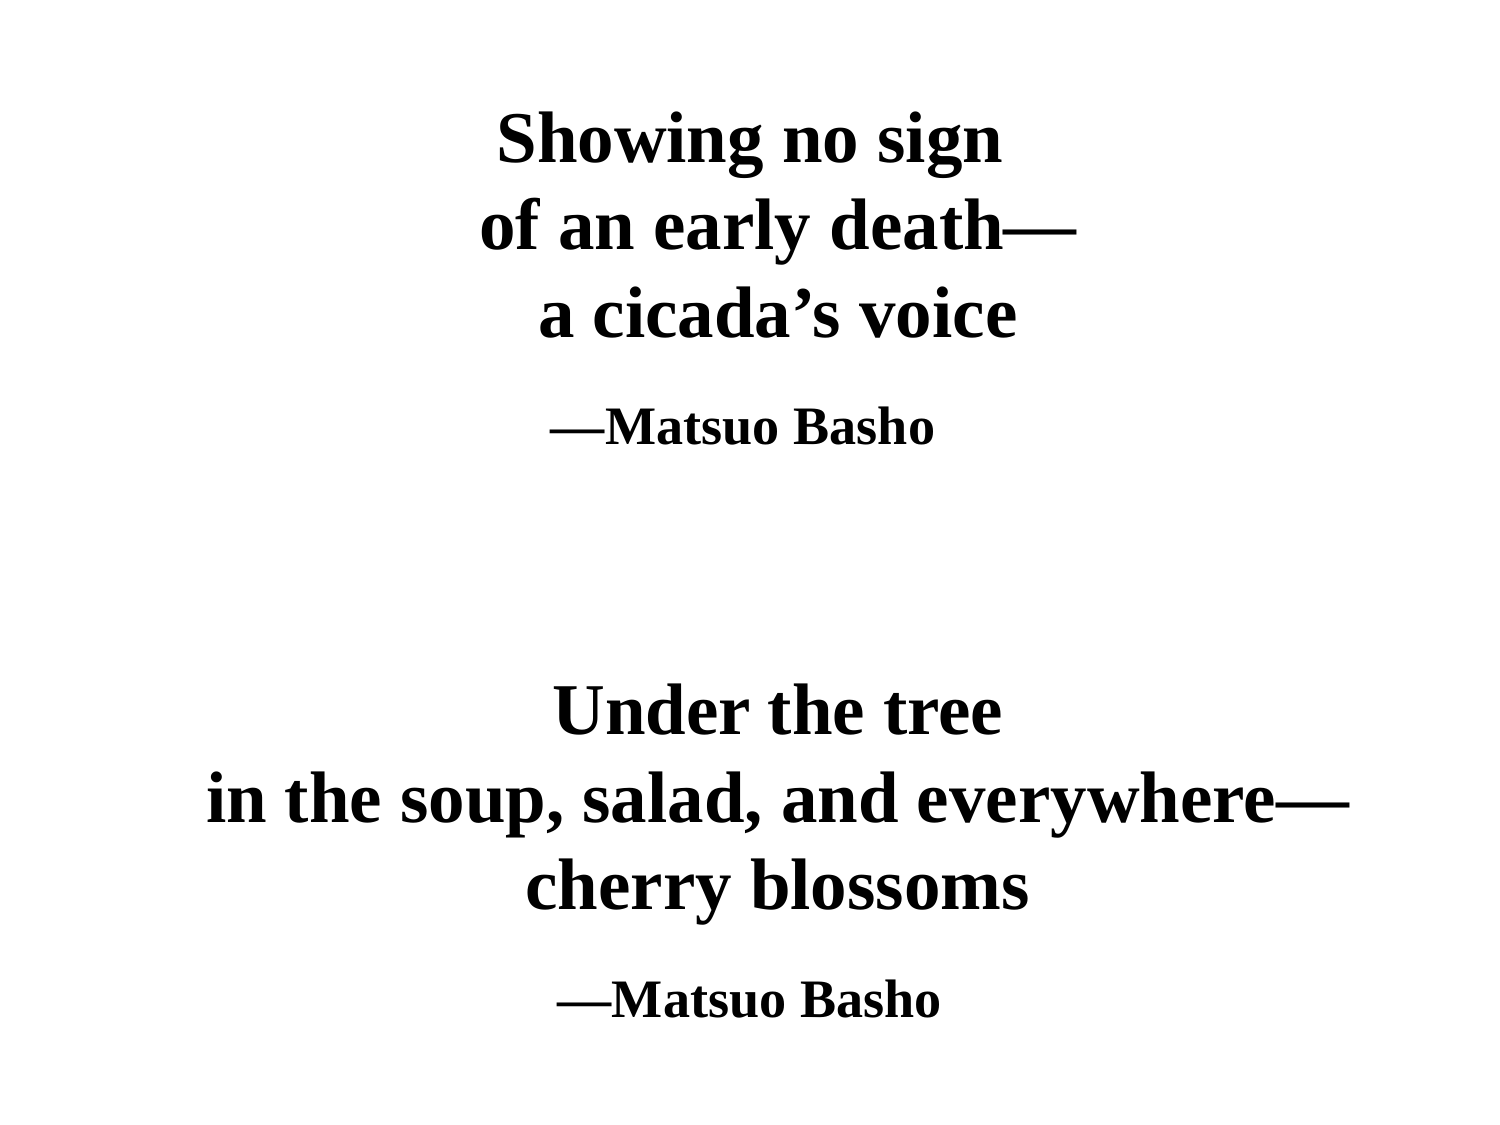

Showing no sign
of an early death—
a cicada’s voice
—Matsuo Basho

	Under the tree
in the soup, salad, and everywhere—
cherry blossoms
—Matsuo Basho